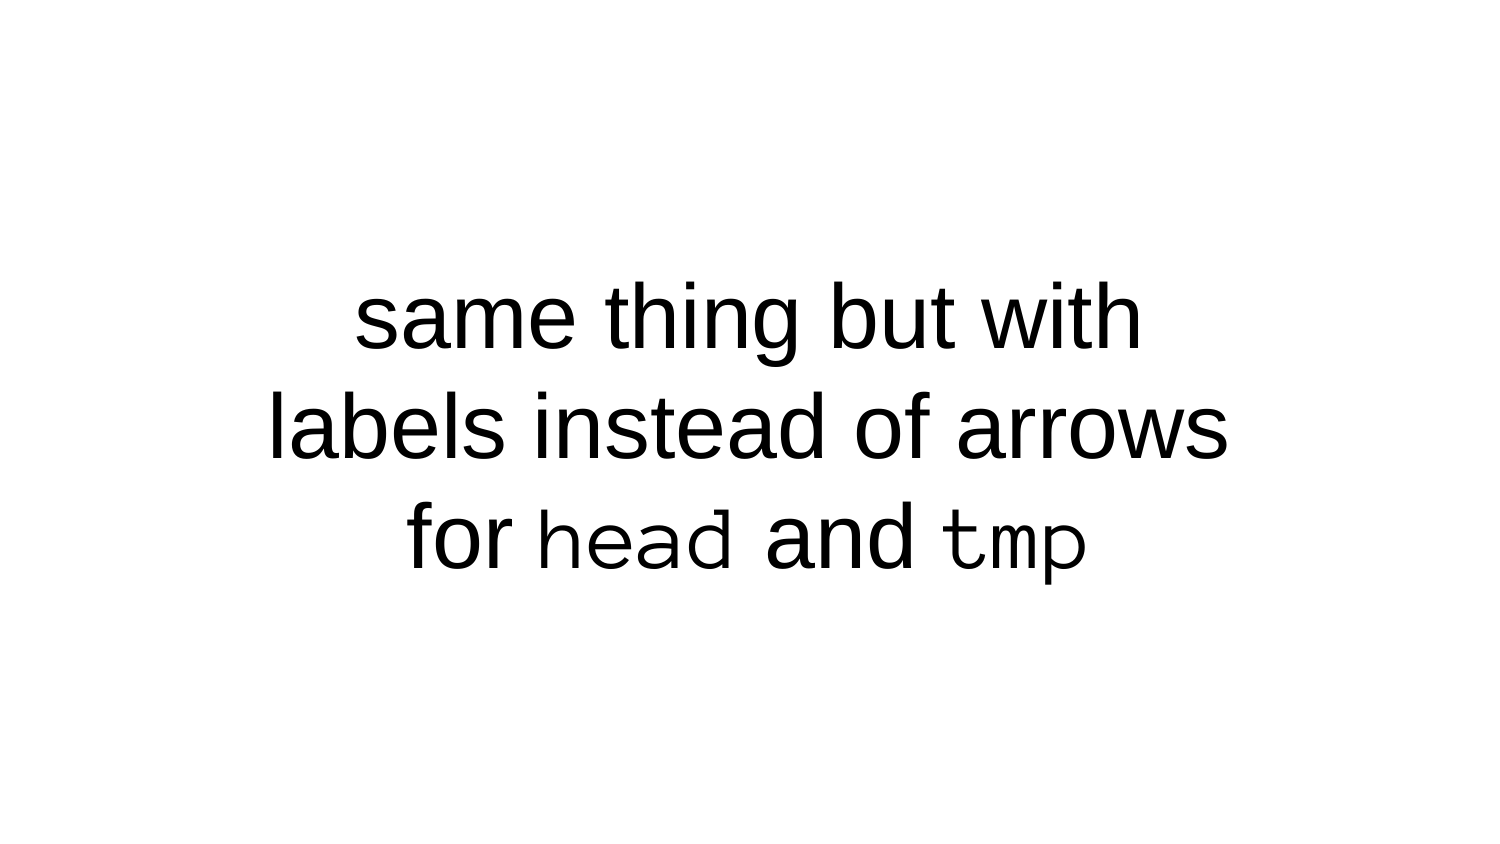

# same thing but with labels instead of arrows for head and tmp